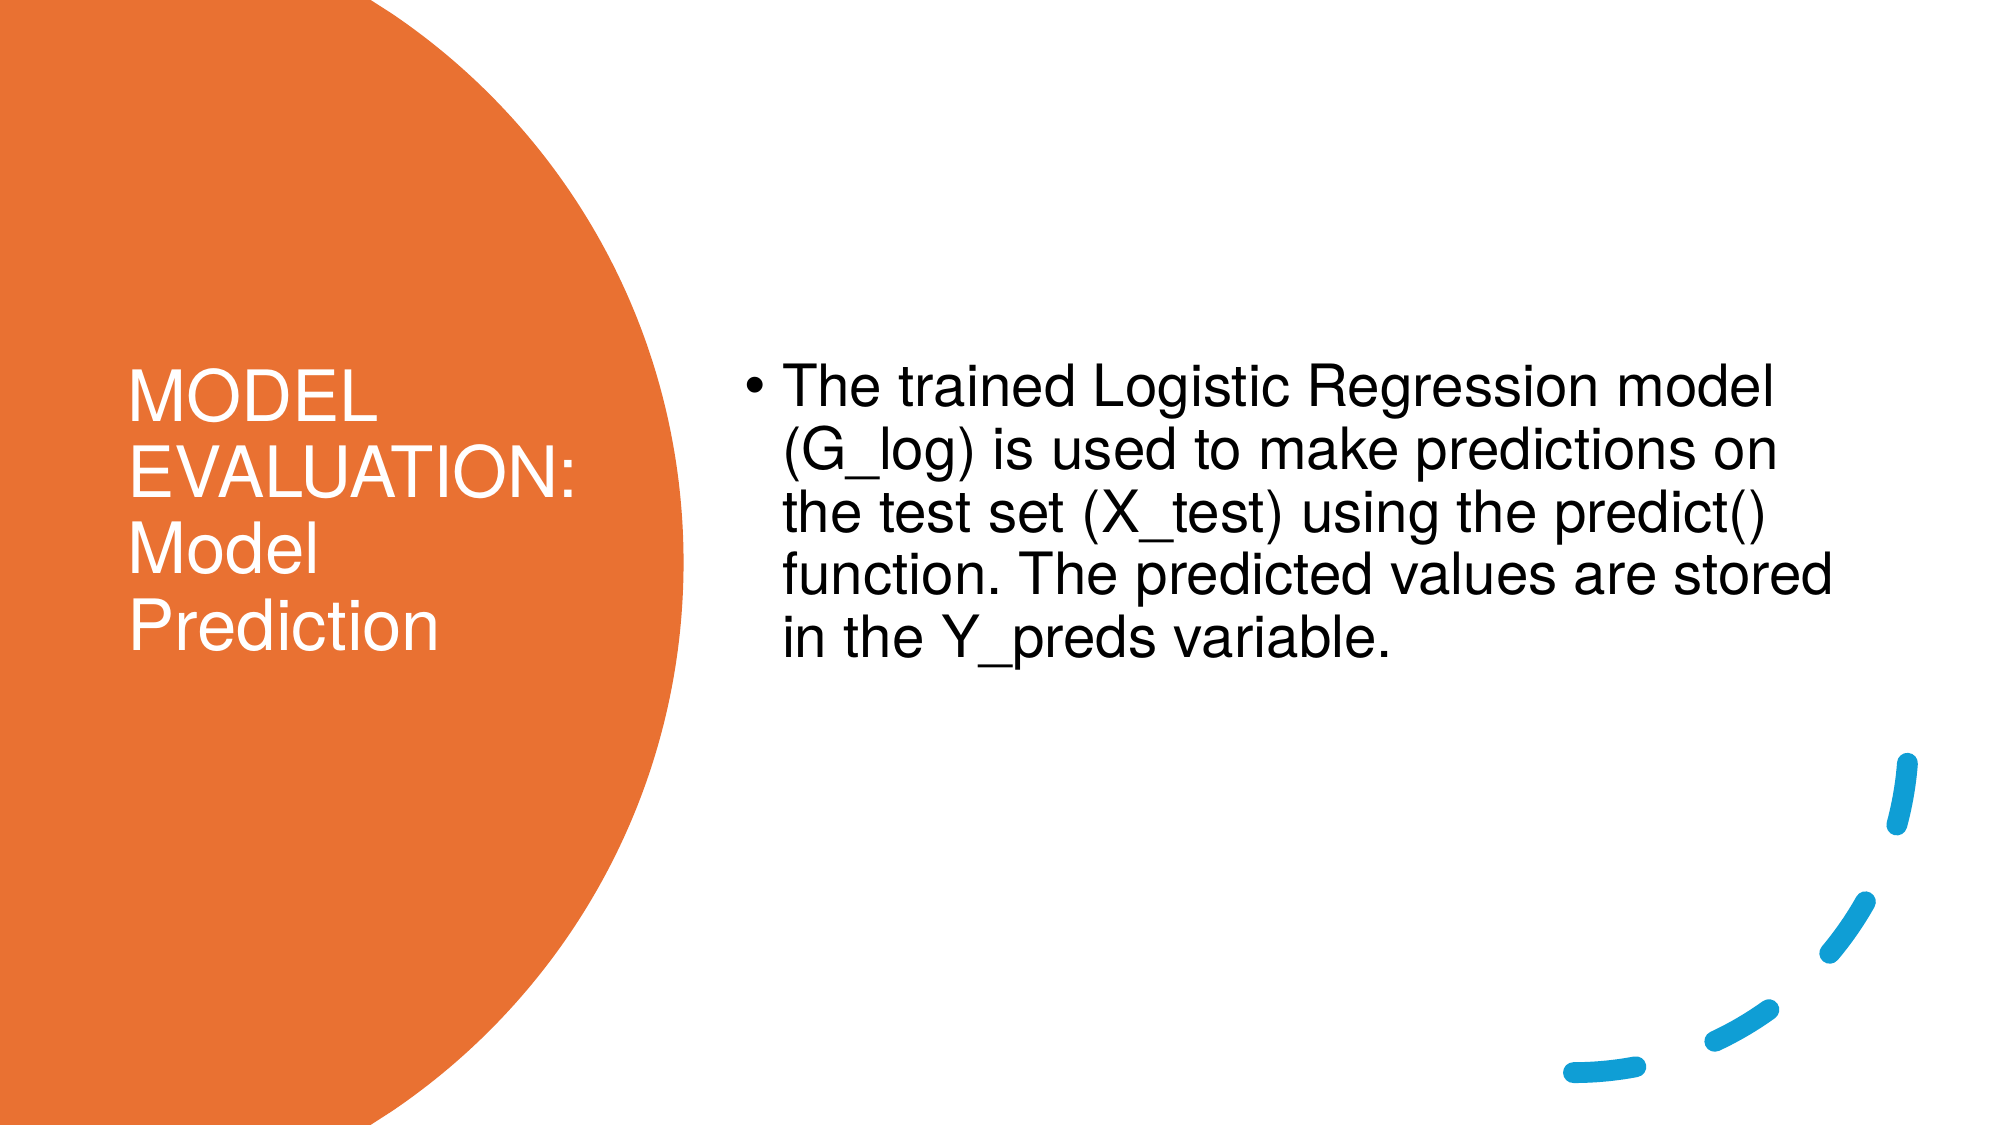

The trained Logistic Regression model (G_log) is used to make predictions on the test set (X_test) using the predict() function. The predicted values are stored in the Y_preds variable.

# MODEL EVALUATION: Model Prediction